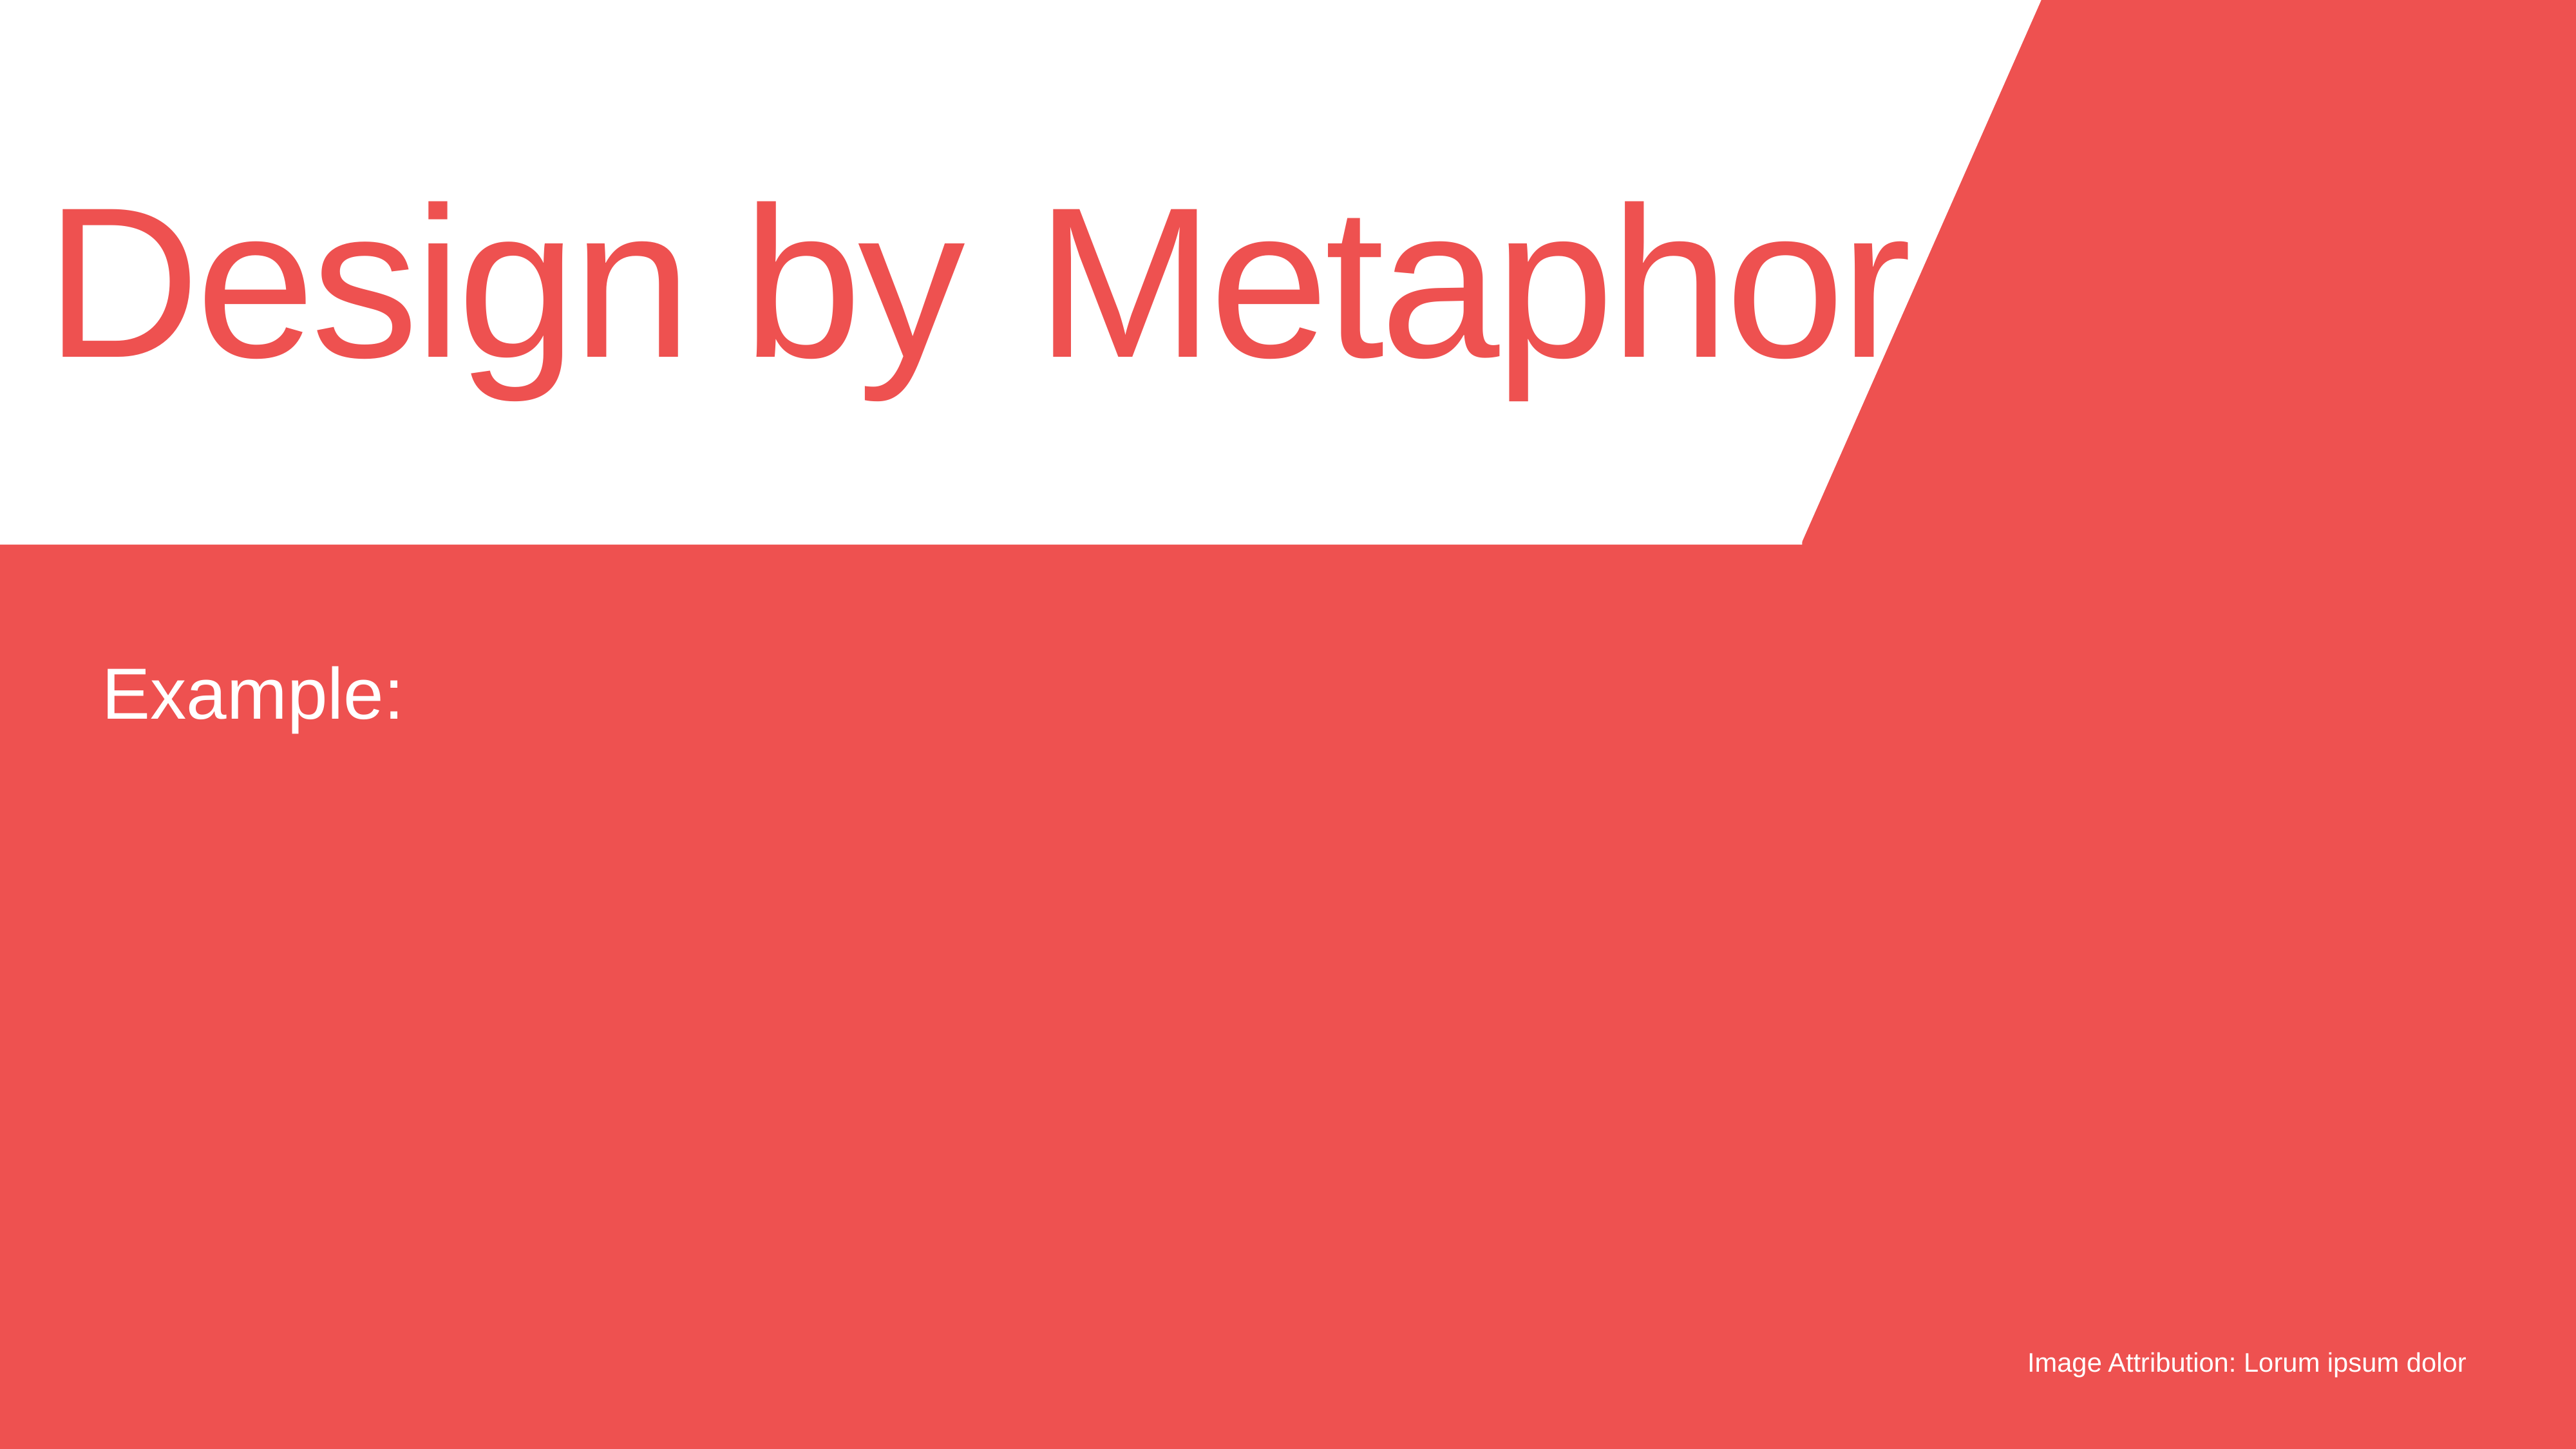

Design by 	Metaphor

Image Attribution: Lorum ipsum dolor
Example: